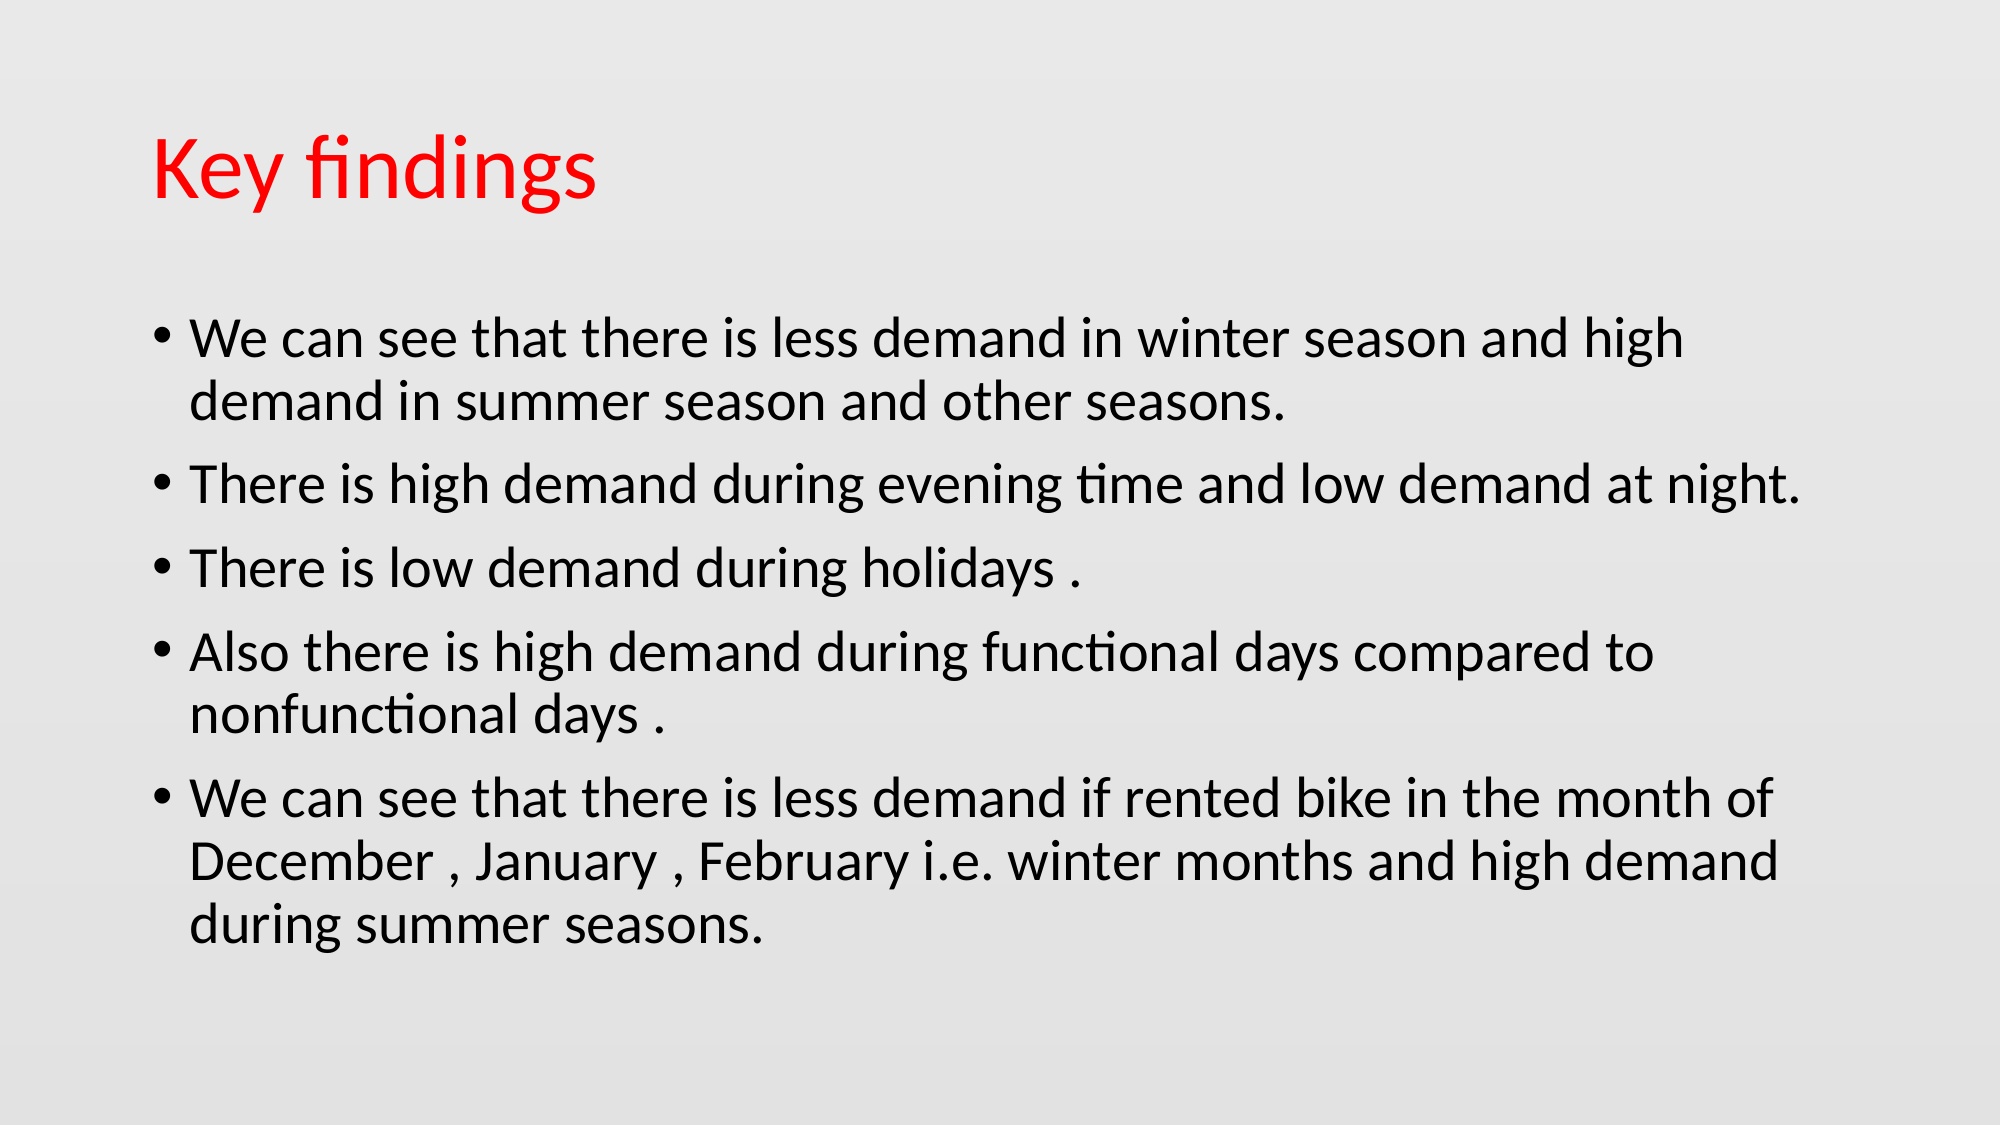

# Key findings
We can see that there is less demand in winter season and high demand in summer season and other seasons.
There is high demand during evening time and low demand at night.
There is low demand during holidays .
Also there is high demand during functional days compared to nonfunctional days .
We can see that there is less demand if rented bike in the month of December , January , February i.e. winter months and high demand during summer seasons.